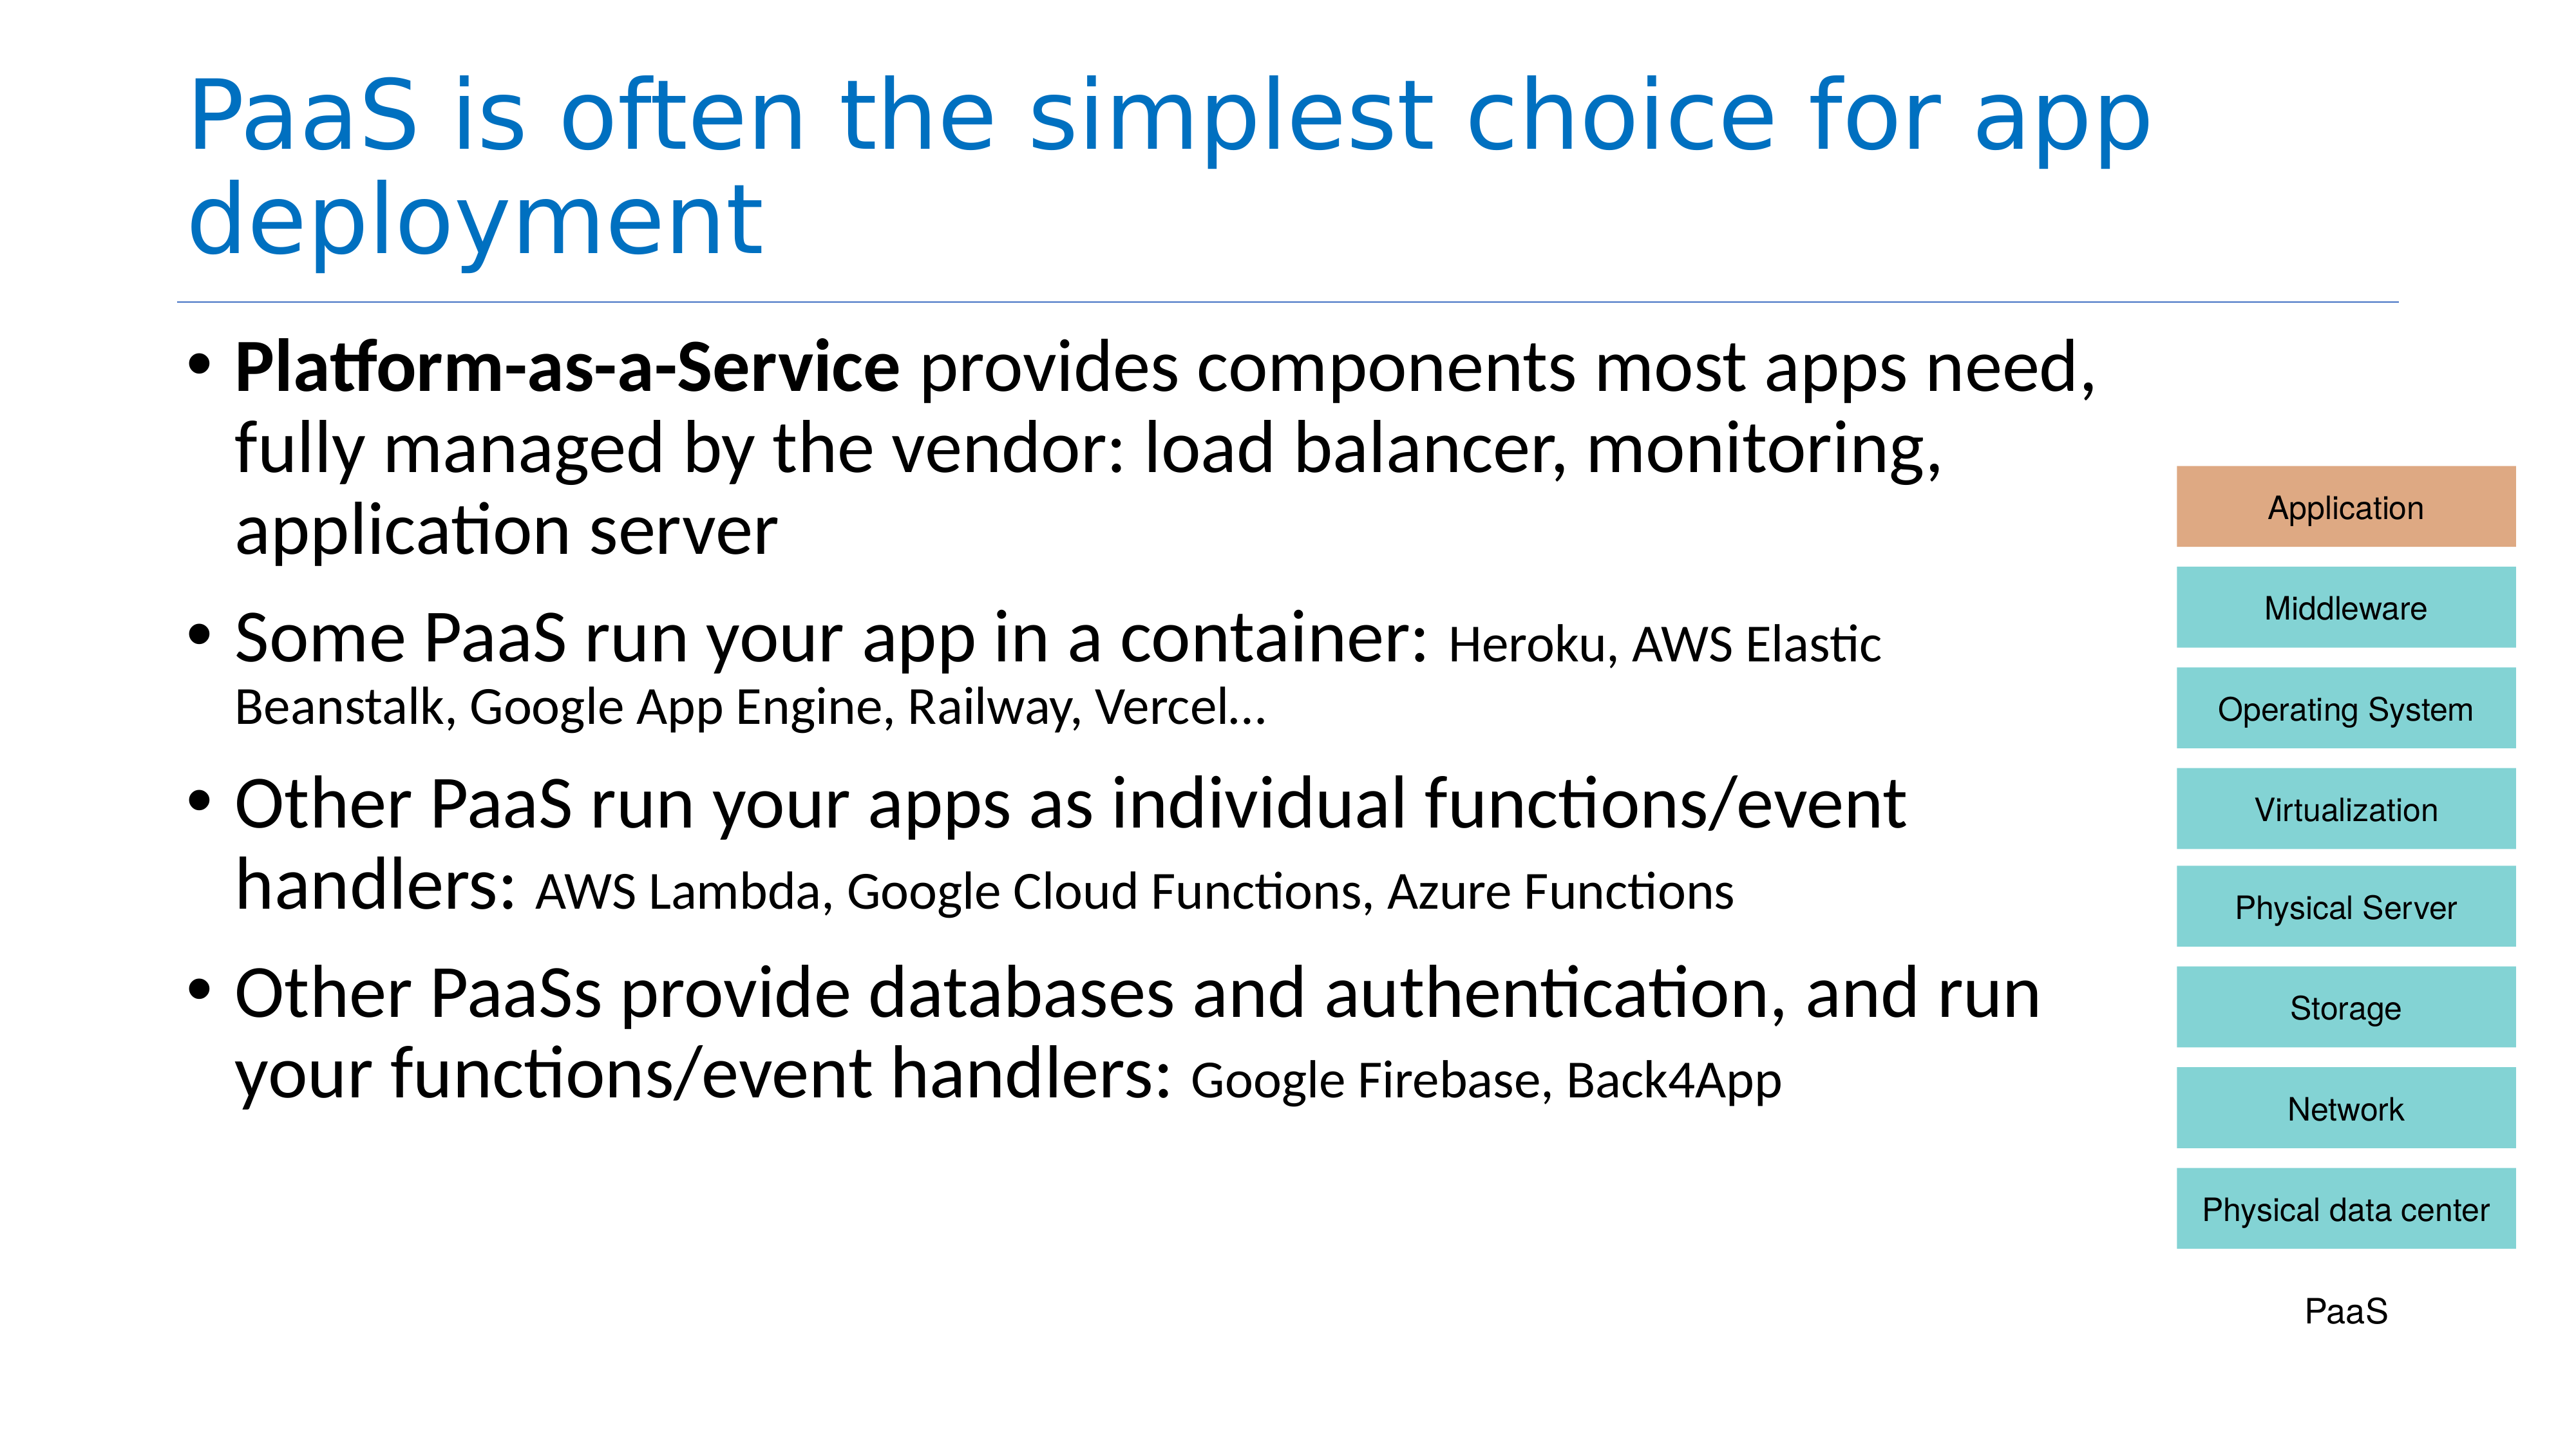

# PaaS is often the simplest choice for app deployment
Platform-as-a-Service provides components most apps need, fully managed by the vendor: load balancer, monitoring, application server
Some PaaS run your app in a container: Heroku, AWS Elastic Beanstalk, Google App Engine, Railway, Vercel…
Other PaaS run your apps as individual functions/event handlers: AWS Lambda, Google Cloud Functions, Azure Functions
Other PaaSs provide databases and authentication, and run your functions/event handlers: Google Firebase, Back4App

Application

Middleware

Operating System

Virtualization

Physical Server

Storage

Network

Physical data center
PaaS